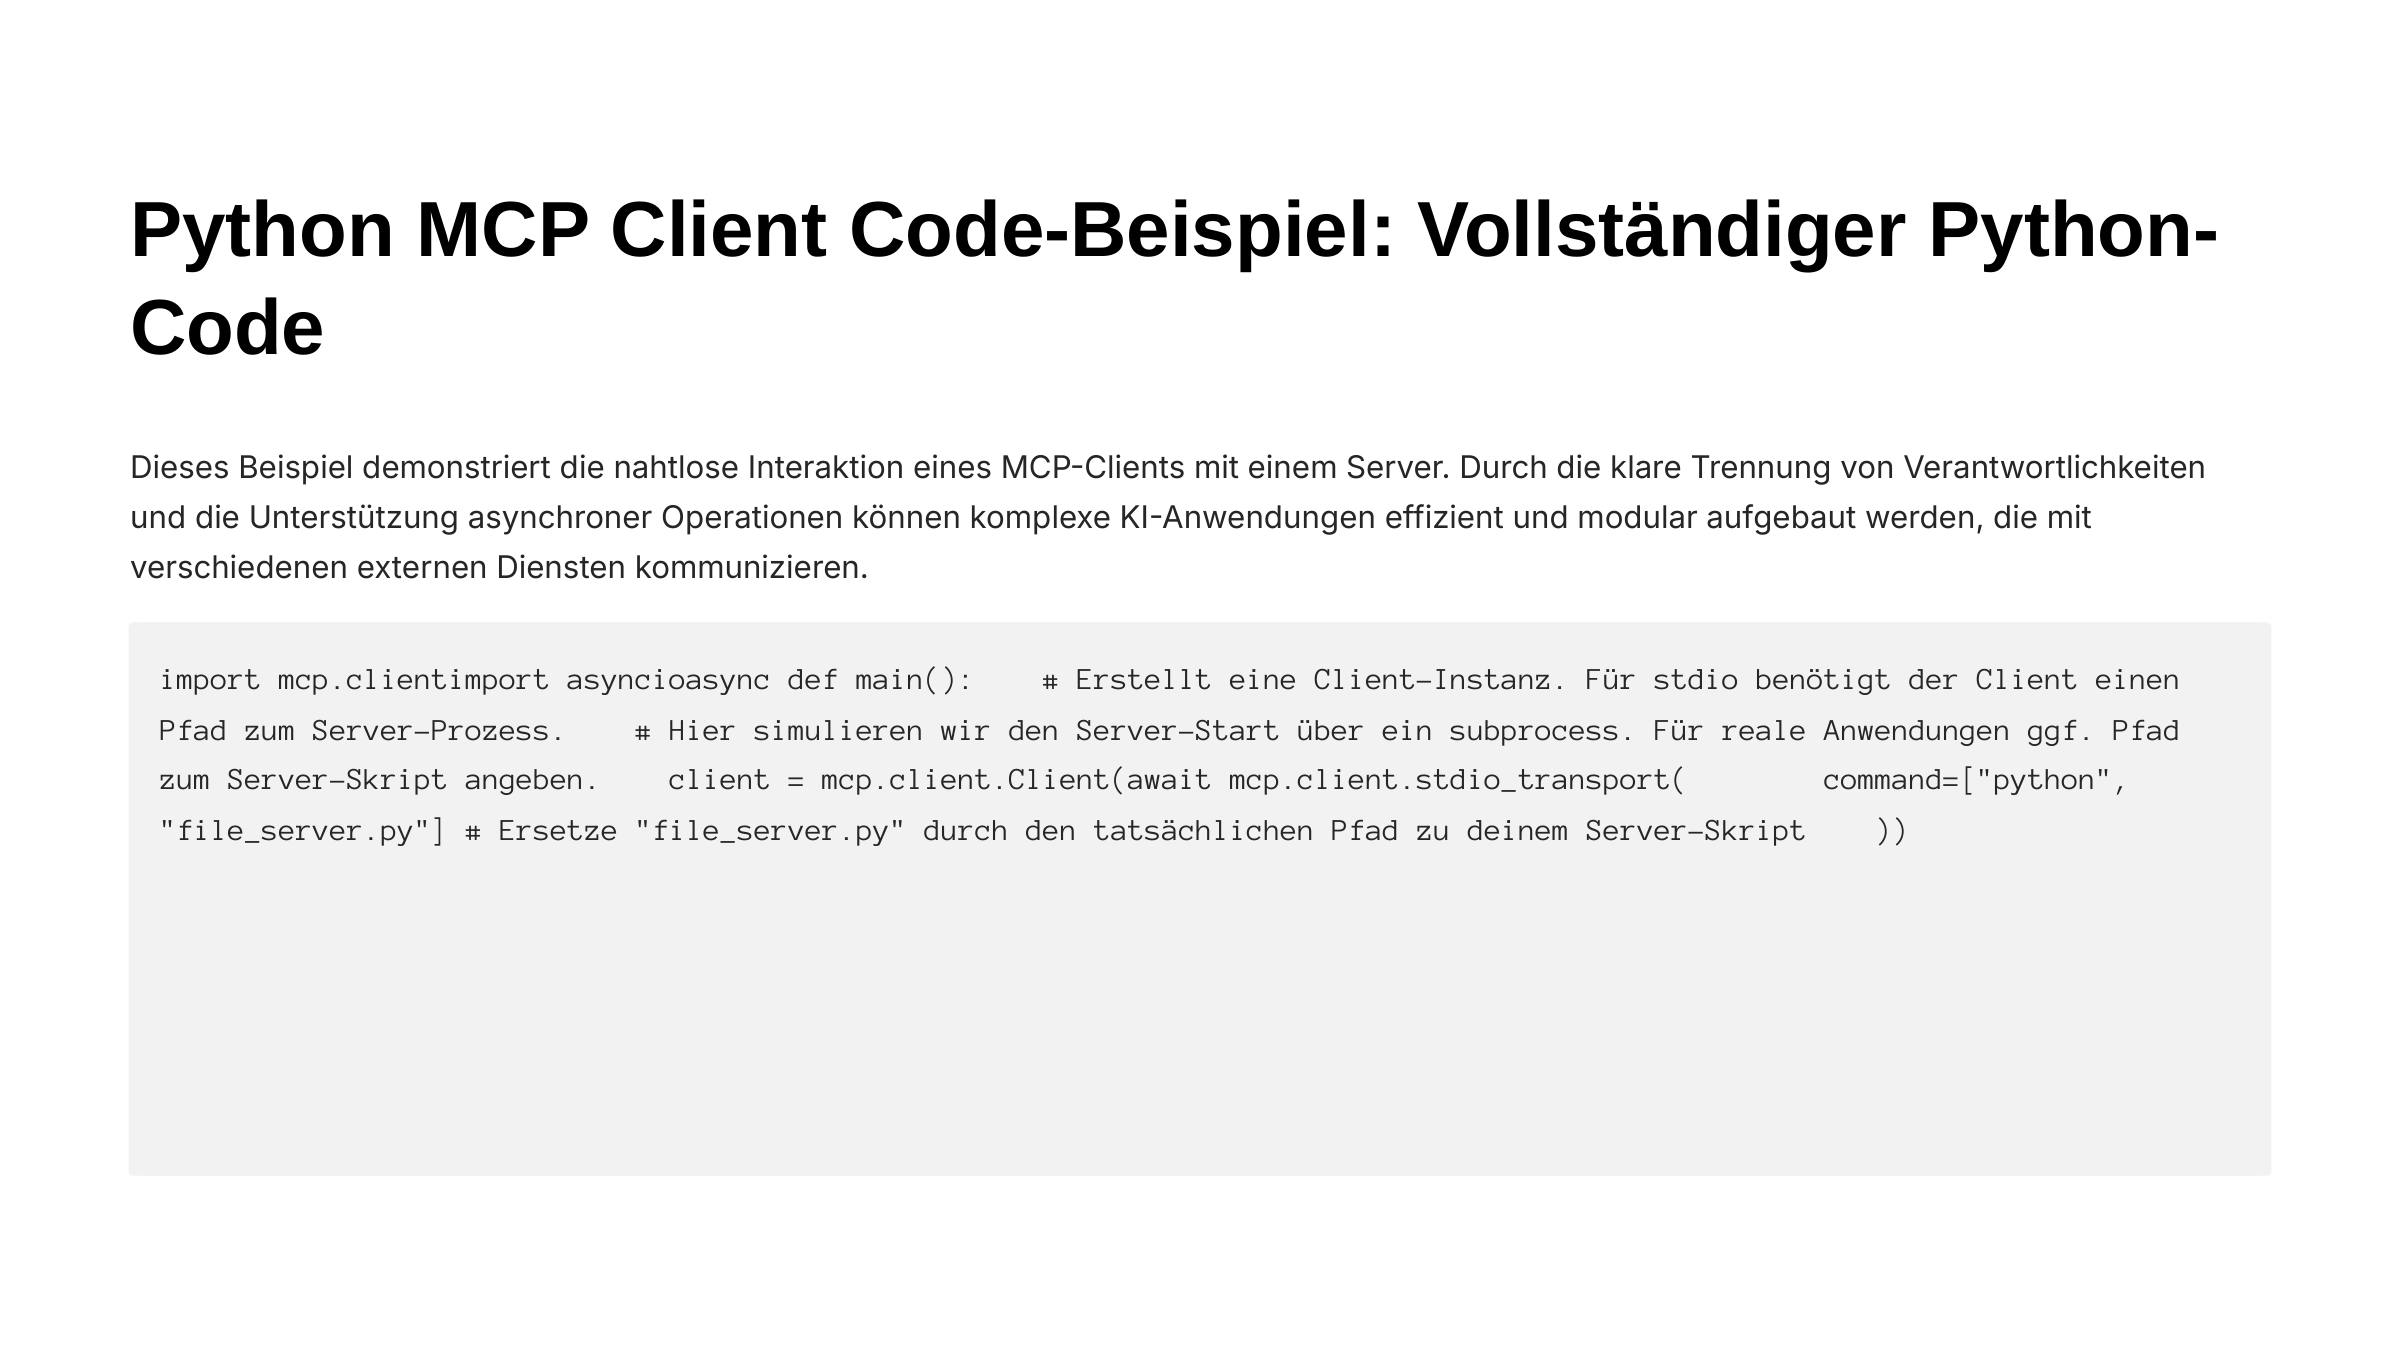

Python MCP Client Code-Beispiel: Vollständiger Python-Code
Dieses Beispiel demonstriert die nahtlose Interaktion eines MCP-Clients mit einem Server. Durch die klare Trennung von Verantwortlichkeiten und die Unterstützung asynchroner Operationen können komplexe KI-Anwendungen effizient und modular aufgebaut werden, die mit verschiedenen externen Diensten kommunizieren.

import mcp.clientimport asyncioasync def main():    # Erstellt eine Client-Instanz. Für stdio benötigt der Client einen Pfad zum Server-Prozess.    # Hier simulieren wir den Server-Start über ein subprocess. Für reale Anwendungen ggf. Pfad zum Server-Skript angeben.    client = mcp.client.Client(await mcp.client.stdio_transport(        command=["python", "file_server.py"] # Ersetze "file_server.py" durch den tatsächlichen Pfad zu deinem Server-Skript    ))